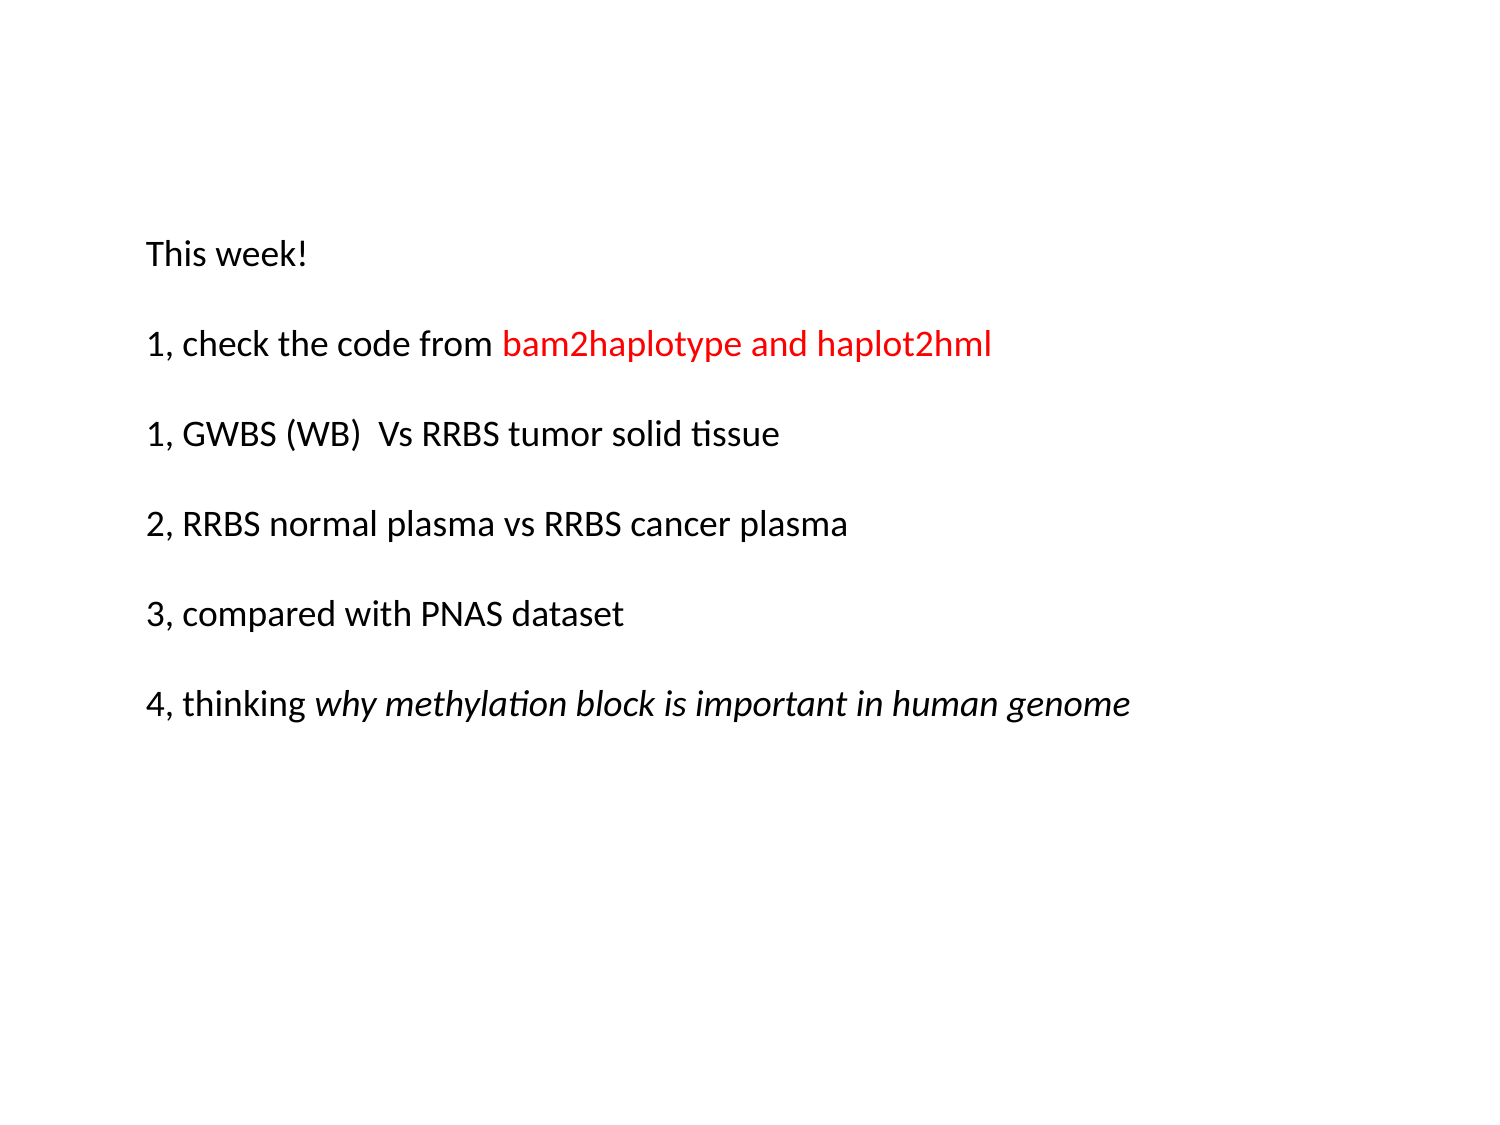

This week!

1, check the code from bam2haplotype and haplot2hml

1, GWBS (WB)  Vs RRBS tumor solid tissue

2, RRBS normal plasma vs RRBS cancer plasma

3, compared with PNAS dataset

4, thinking why methylation block is important in human genome